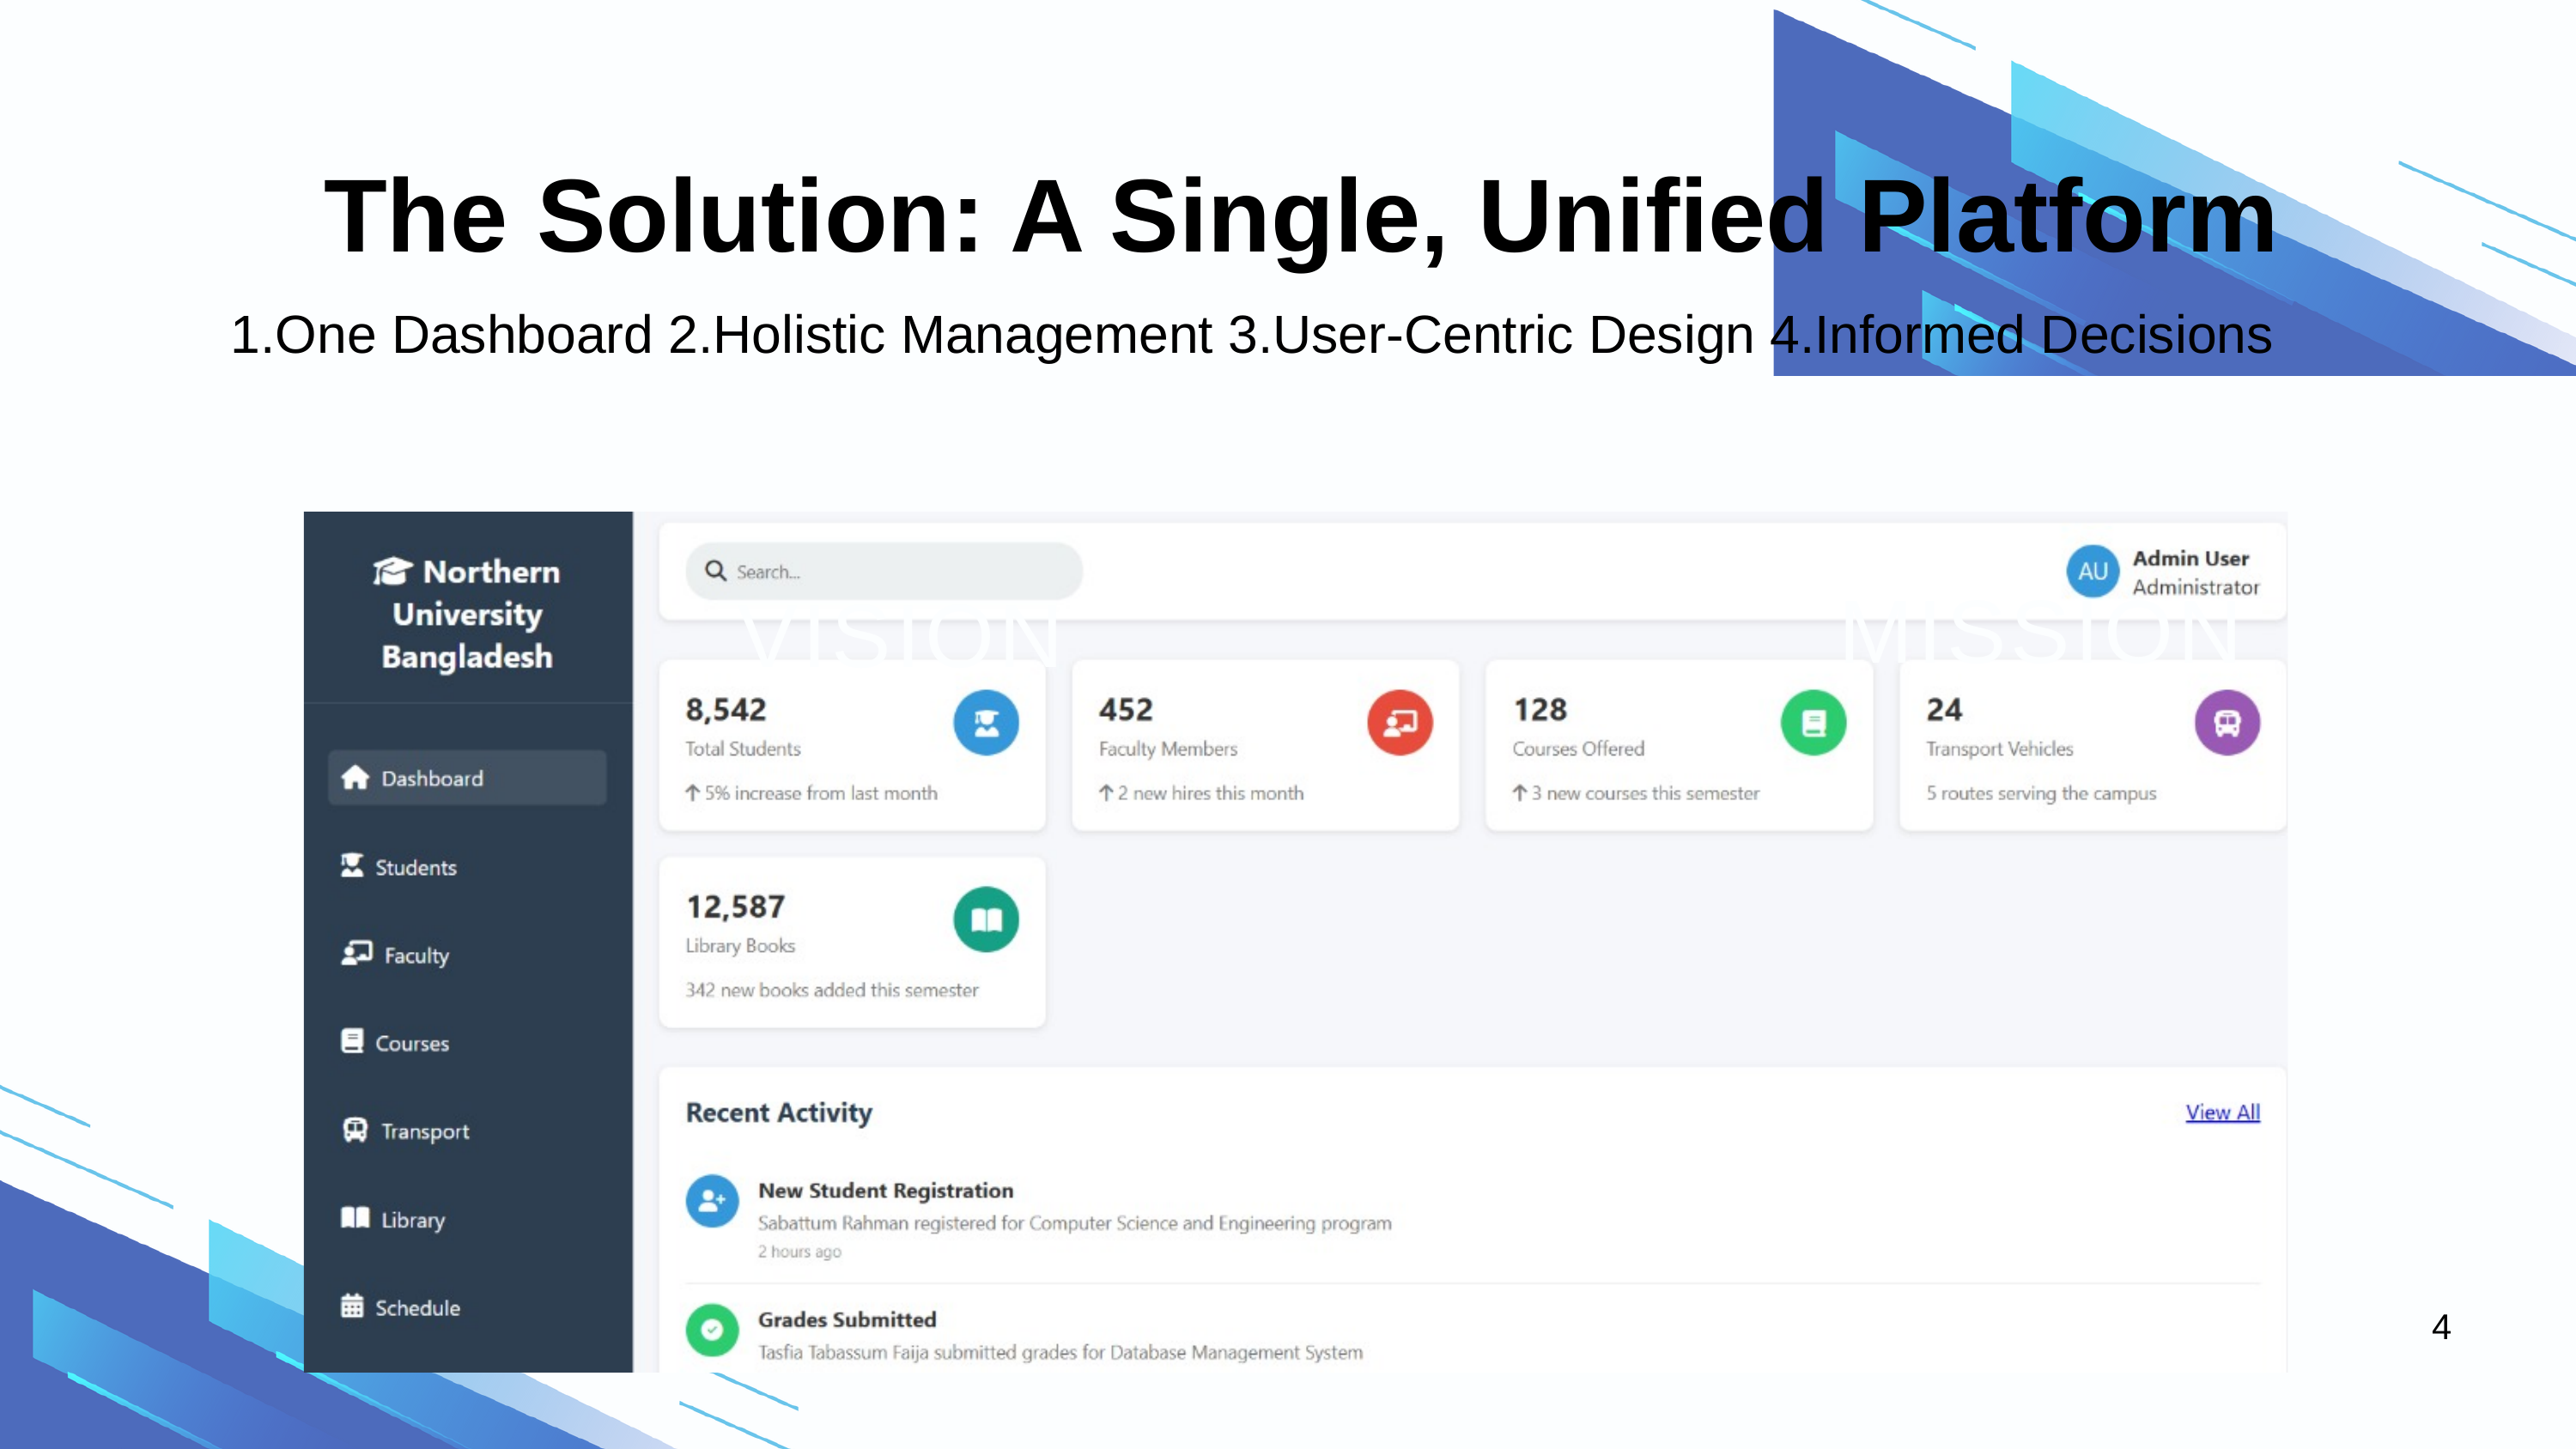

The Solution: A Single, Unified Platform

1.One Dashboard 2.Holistic Management 3.User-Centric Design 4.Informed Decisions

MISSION
VISION

4